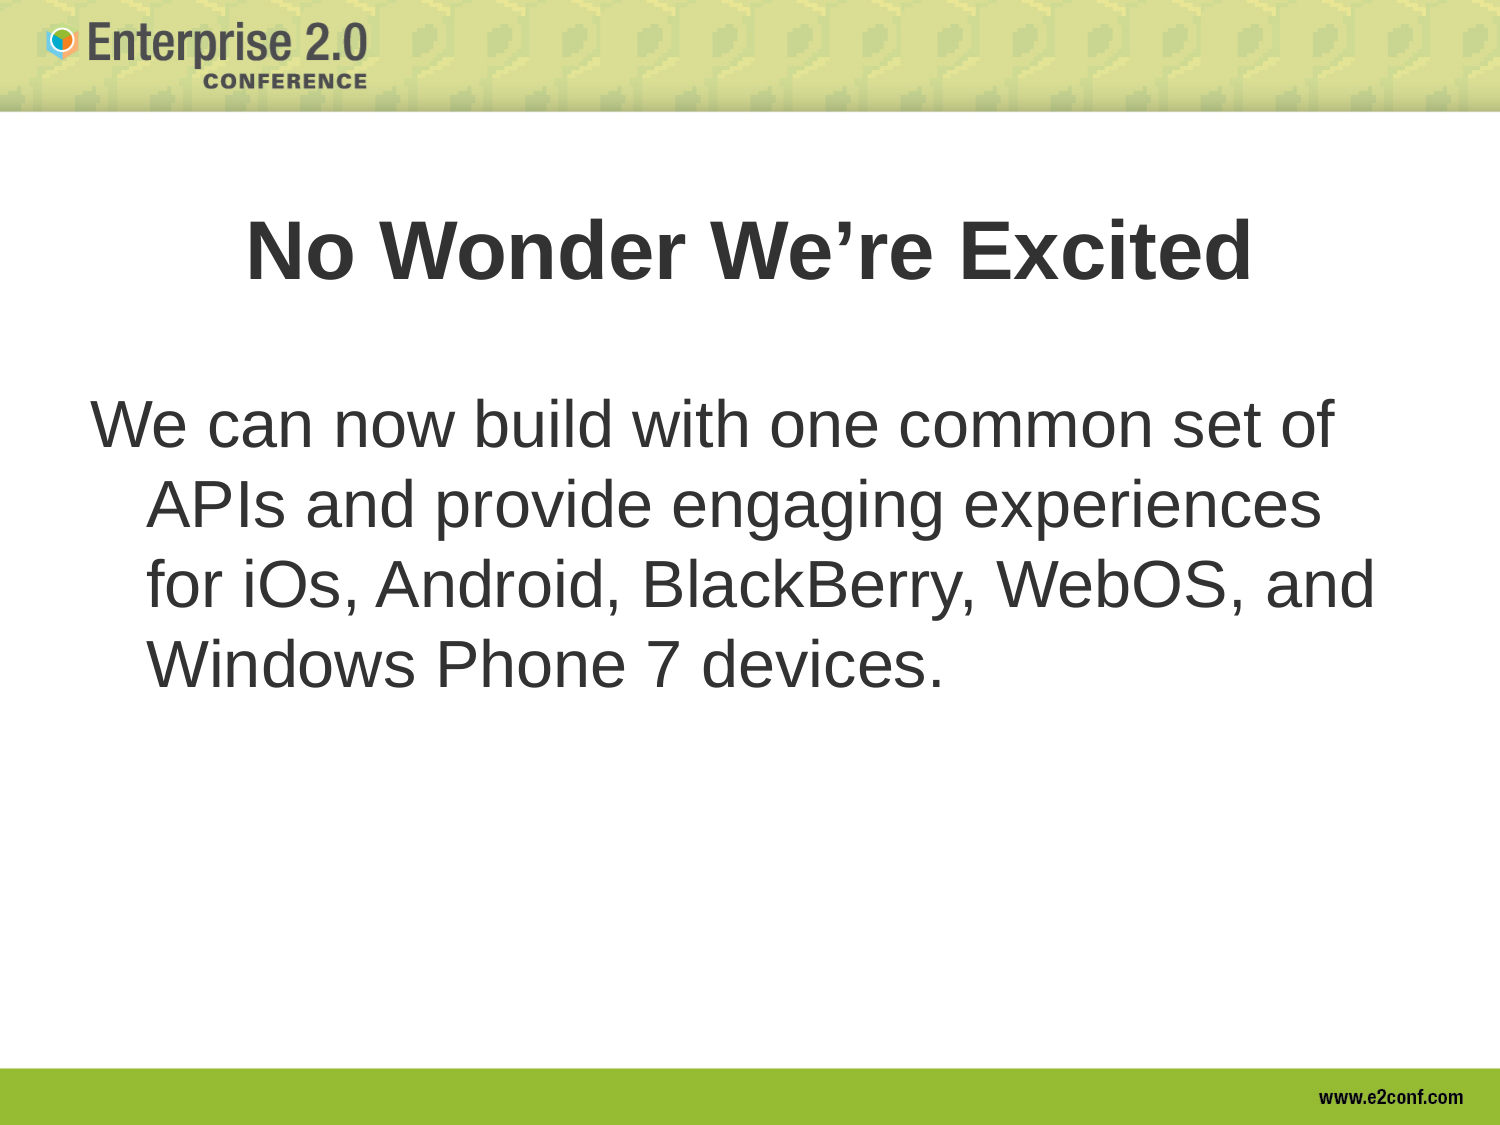

# No Wonder We’re Excited
We can now build with one common set of APIs and provide engaging experiences for iOs, Android, BlackBerry, WebOS, and Windows Phone 7 devices.